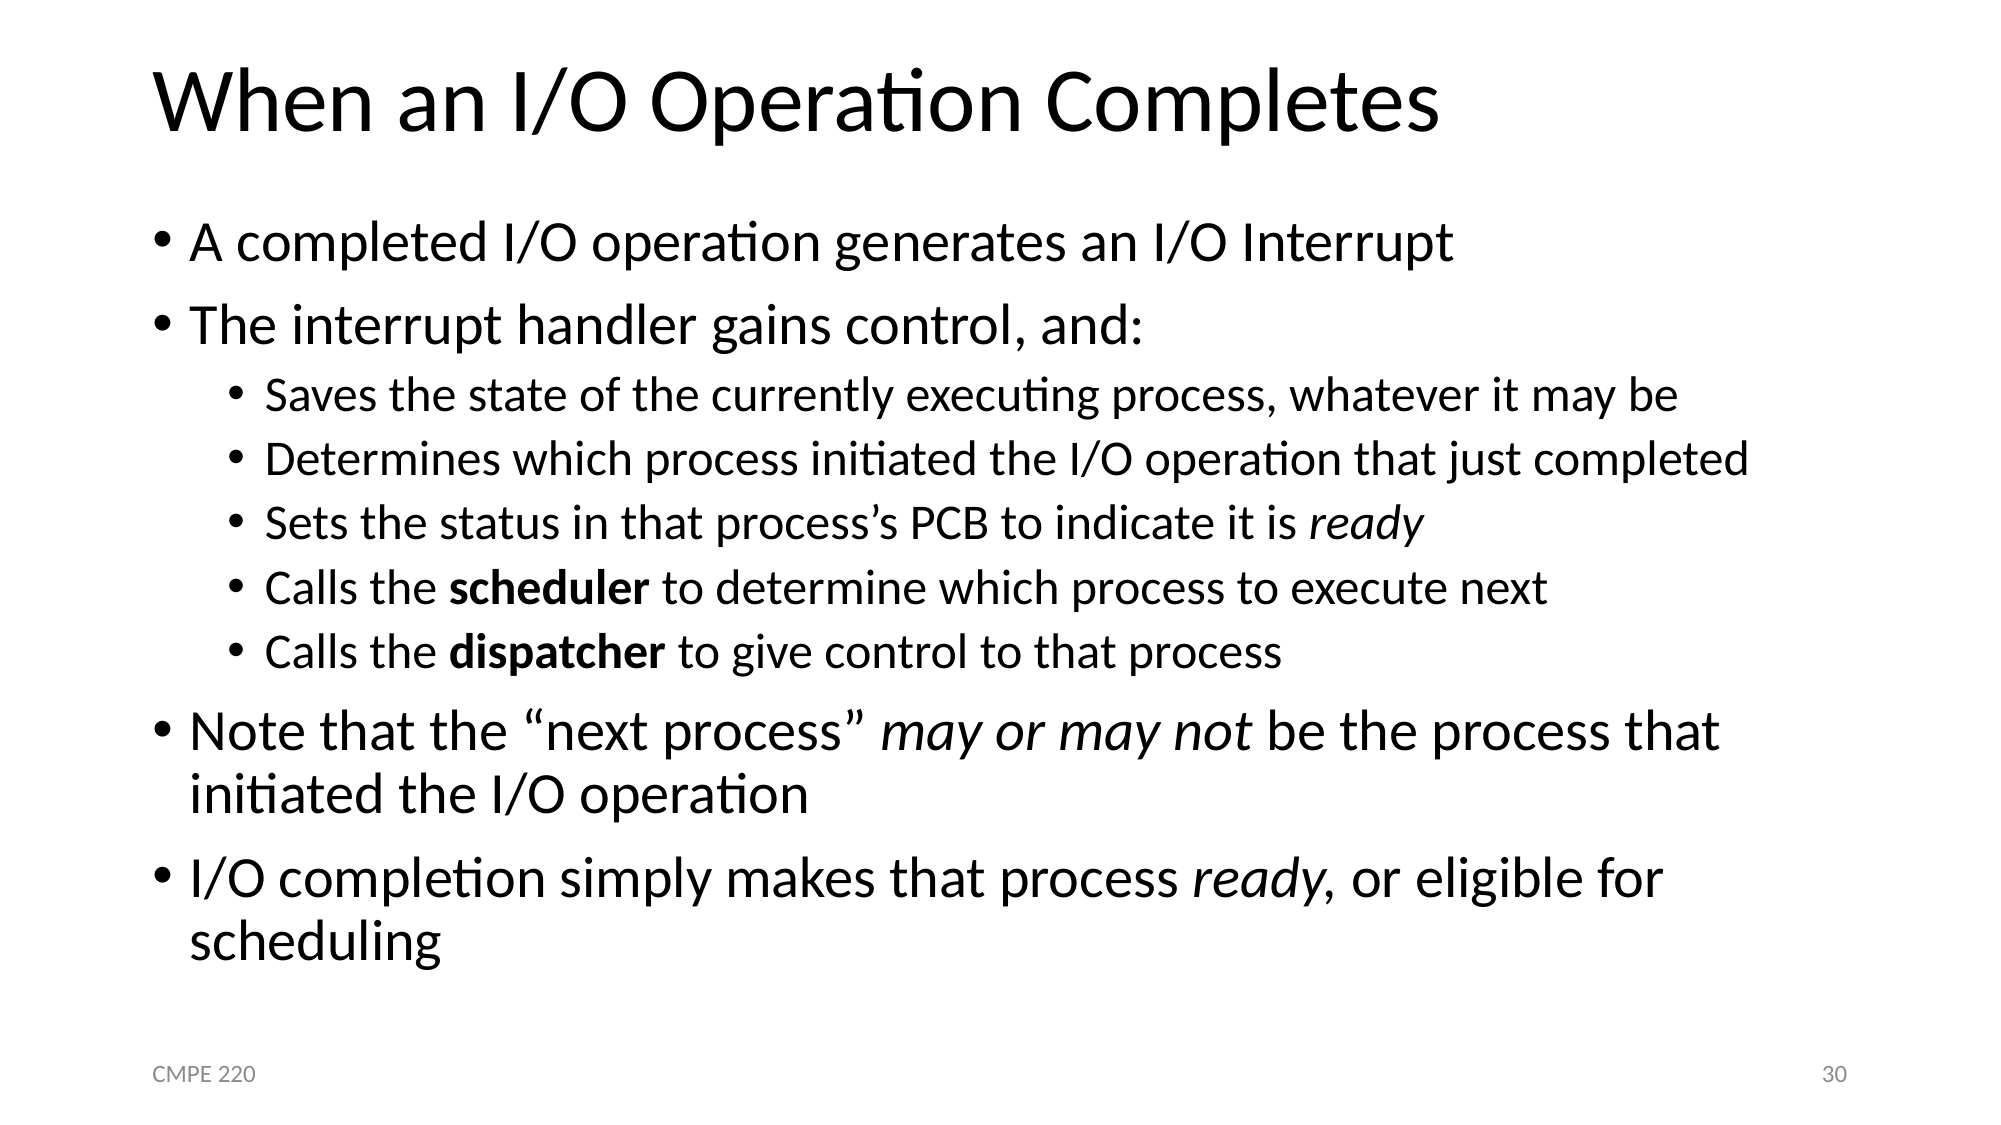

# When an I/O Operation Completes
A completed I/O operation generates an I/O Interrupt
The interrupt handler gains control, and:
Saves the state of the currently executing process, whatever it may be
Determines which process initiated the I/O operation that just completed
Sets the status in that process’s PCB to indicate it is ready
Calls the scheduler to determine which process to execute next
Calls the dispatcher to give control to that process
Note that the “next process” may or may not be the process that initiated the I/O operation
I/O completion simply makes that process ready, or eligible for scheduling

CMPE 220
30